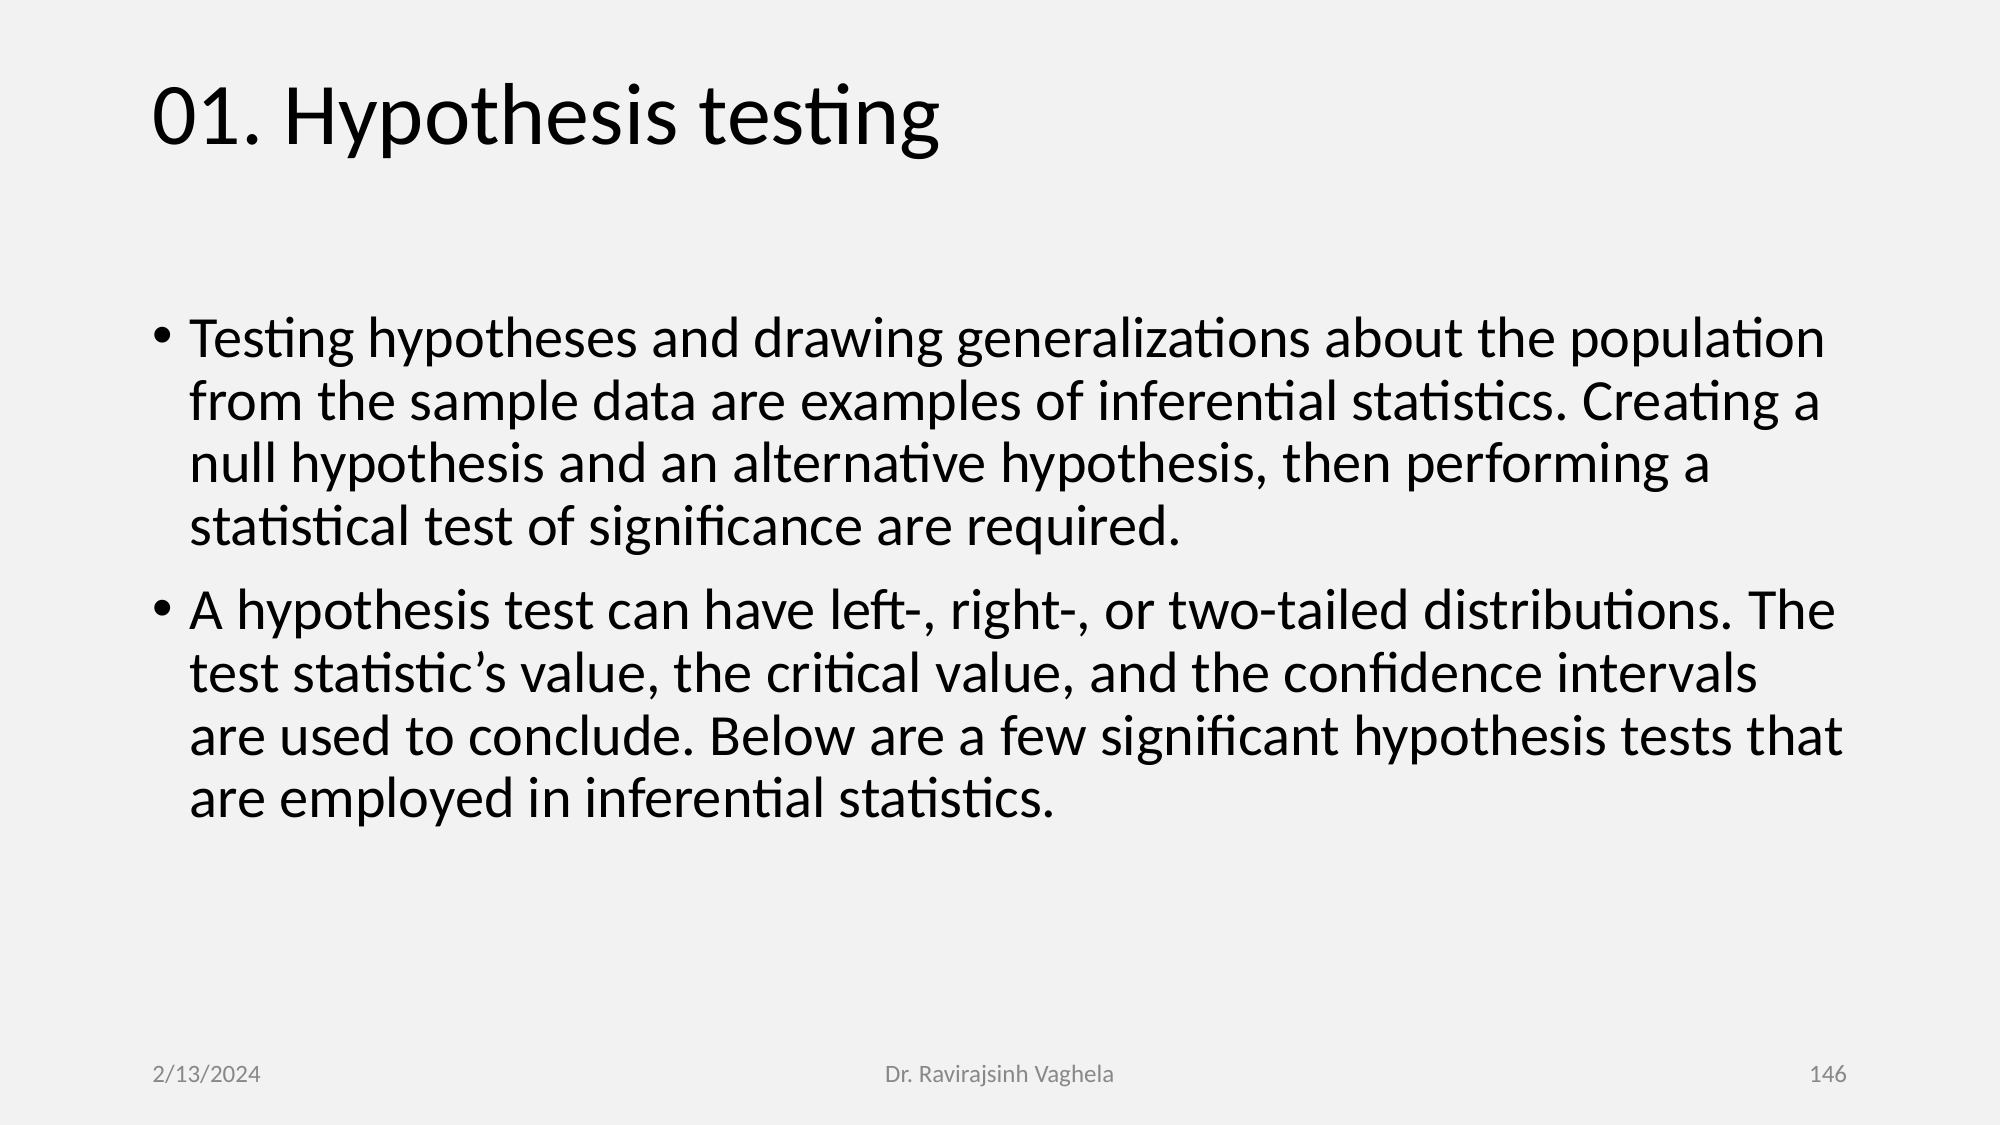

# 01. Hypothesis testing
Testing hypotheses and drawing generalizations about the population from the sample data are examples of inferential statistics. Creating a null hypothesis and an alternative hypothesis, then performing a statistical test of significance are required.
A hypothesis test can have left-, right-, or two-tailed distributions. The test statistic’s value, the critical value, and the confidence intervals are used to conclude. Below are a few significant hypothesis tests that are employed in inferential statistics.

2/13/2024
Dr. Ravirajsinh Vaghela
146